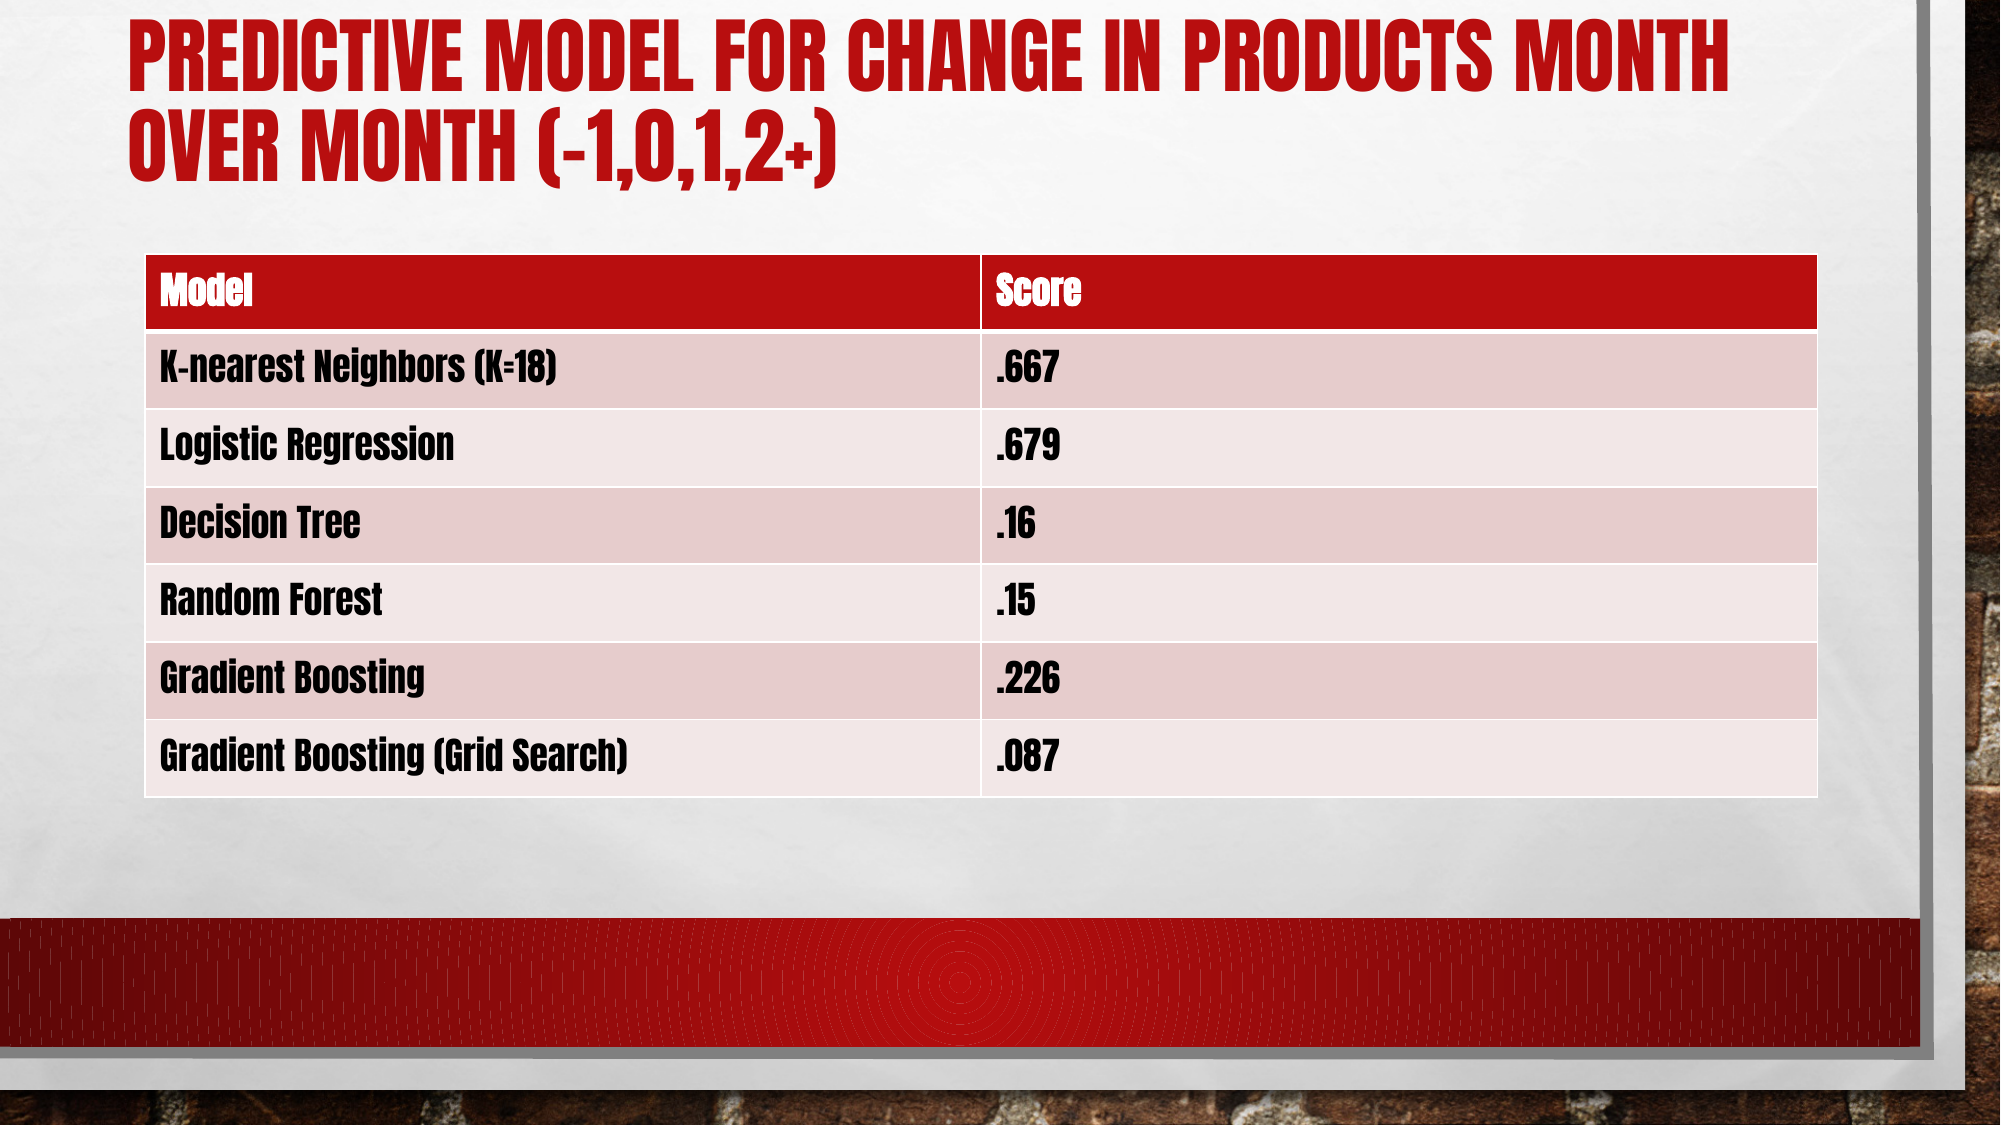

# Predictive Model for Change in Products month over month (-1,0,1,2+)
| Model | Score |
| --- | --- |
| K-nearest Neighbors (K=18) | .667 |
| Logistic Regression | .679 |
| Decision Tree | .16 |
| Random Forest | .15 |
| Gradient Boosting | .226 |
| Gradient Boosting (Grid Search) | .087 |